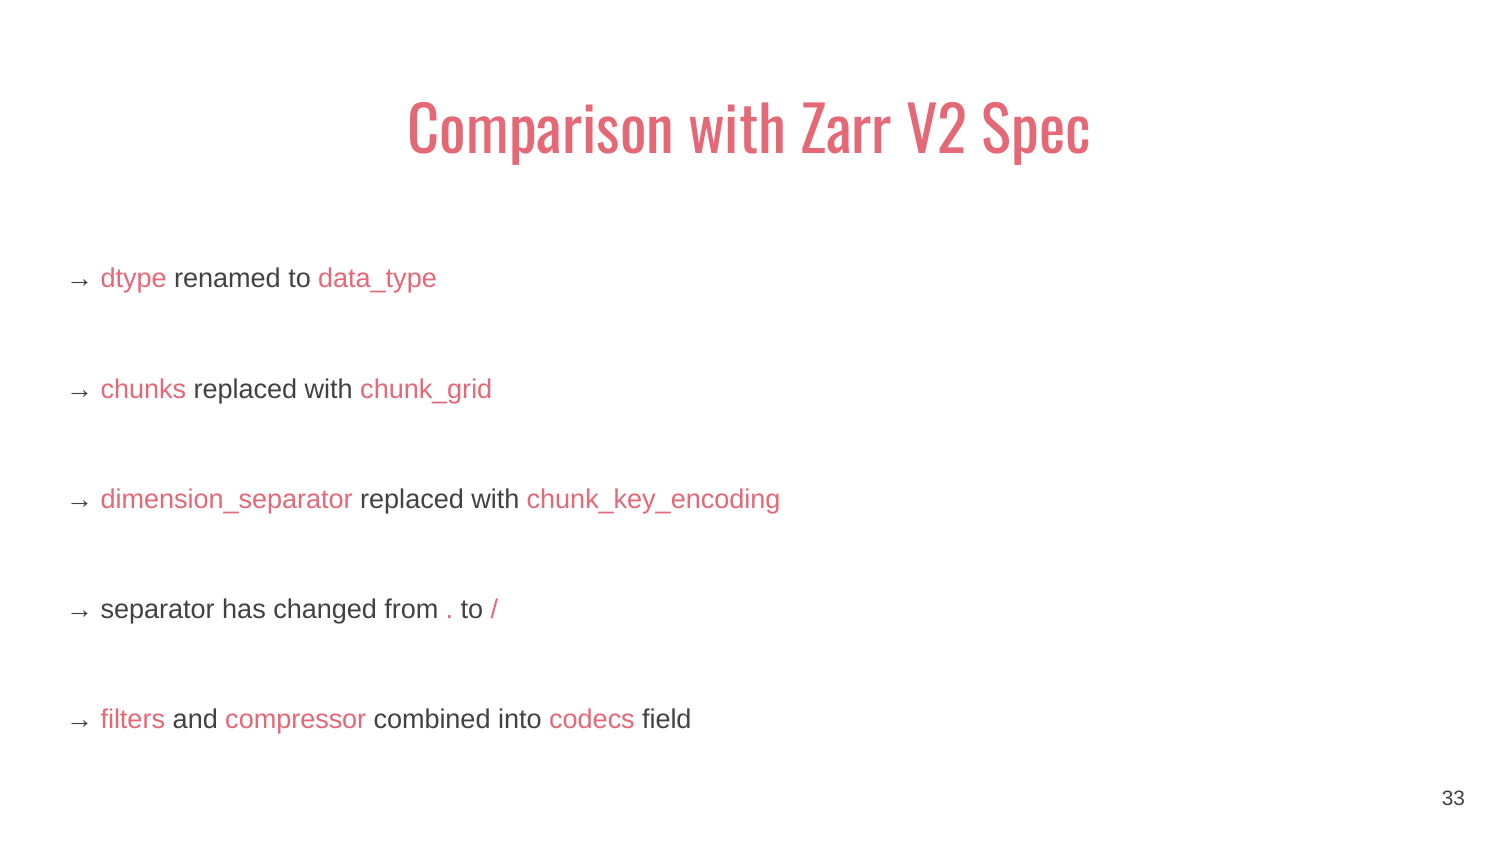

# Comparison with Zarr V2 Spec
→ dtype renamed to data_type

→ chunks replaced with chunk_grid

→ dimension_separator replaced with chunk_key_encoding

→ separator has changed from . to /

→ filters and compressor combined into codecs field
33